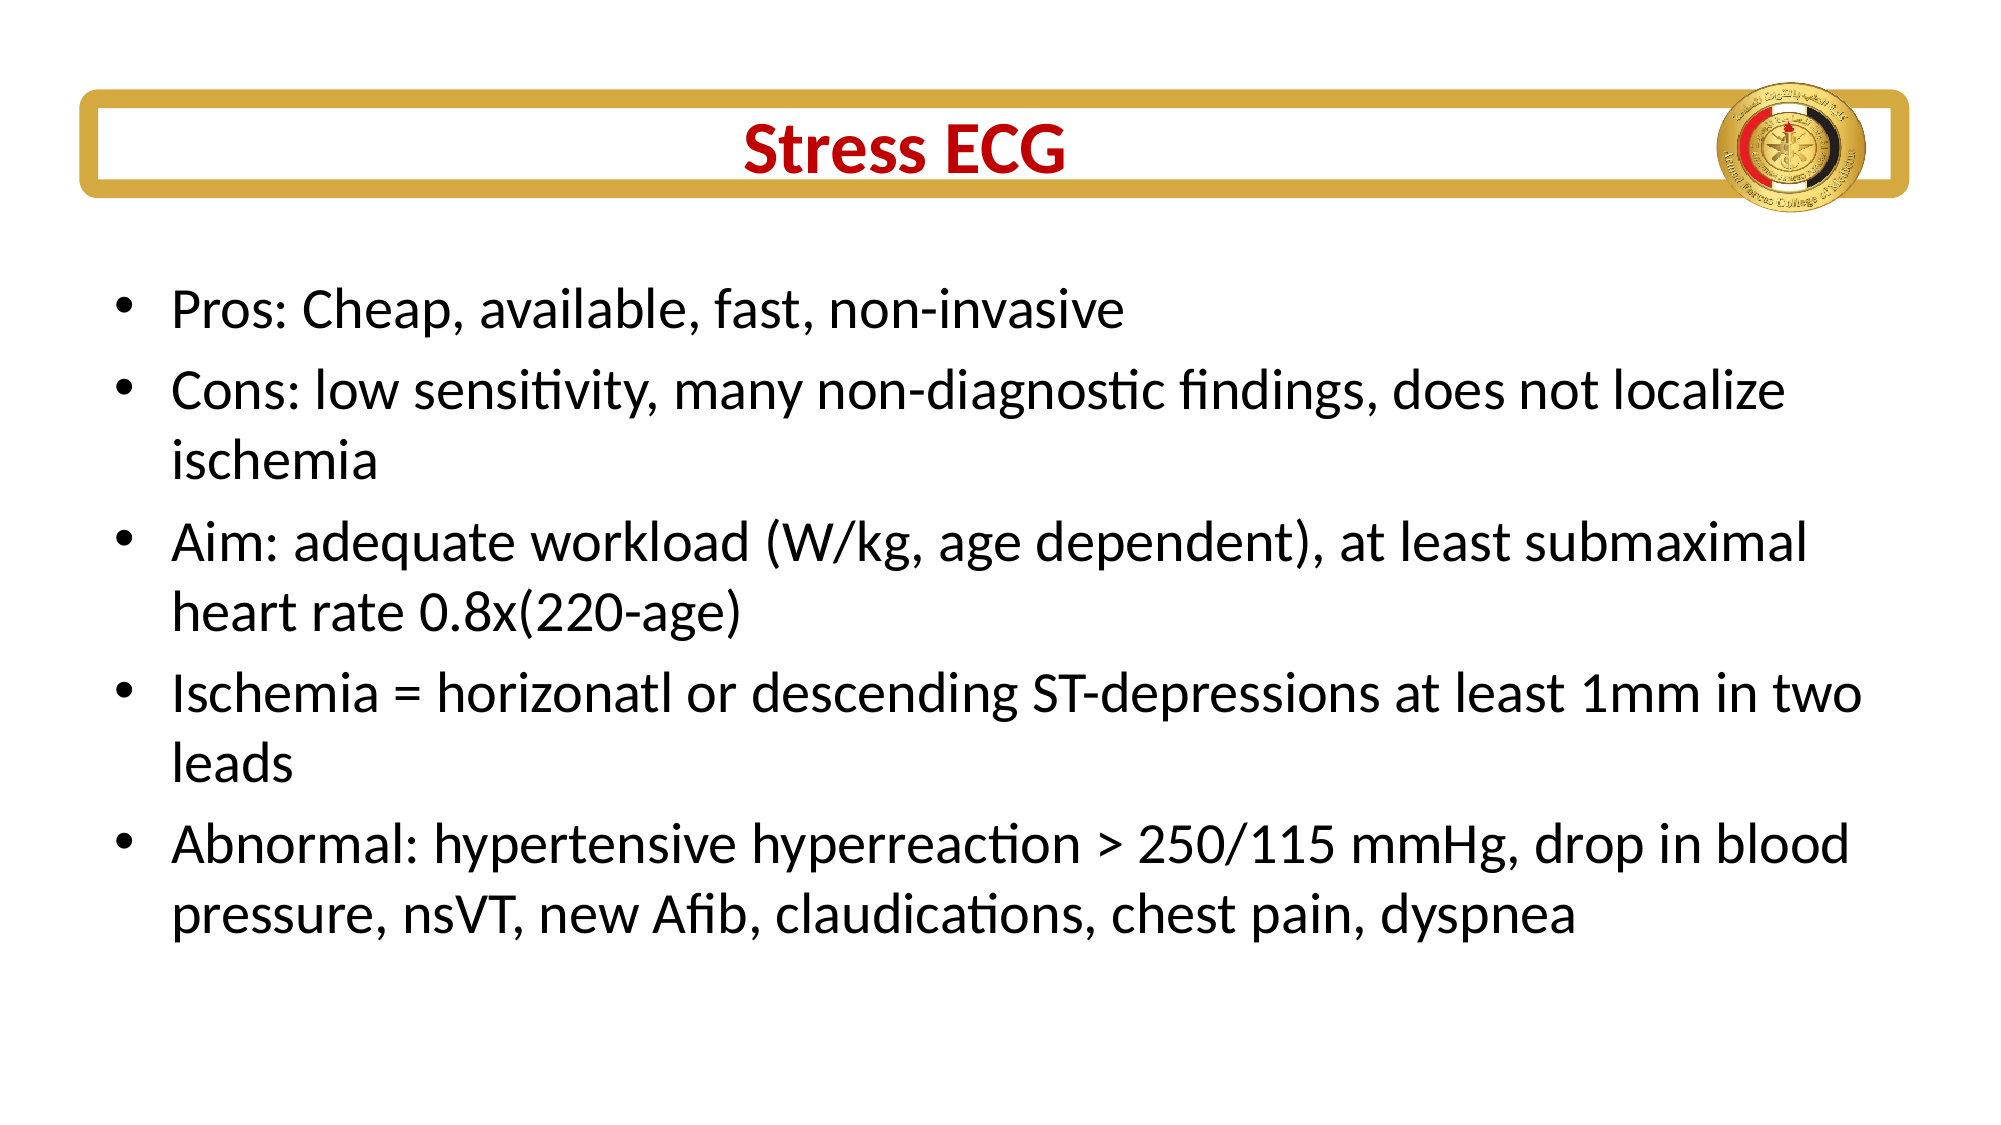

# Stress ECG
Pros: Cheap, available, fast, non-invasive
Cons: low sensitivity, many non-diagnostic findings, does not localize ischemia
Aim: adequate workload (W/kg, age dependent), at least submaximal heart rate 0.8x(220-age)
Ischemia = horizonatl or descending ST-depressions at least 1mm in two leads
Abnormal: hypertensive hyperreaction > 250/115 mmHg, drop in blood pressure, nsVT, new Afib, claudications, chest pain, dyspnea